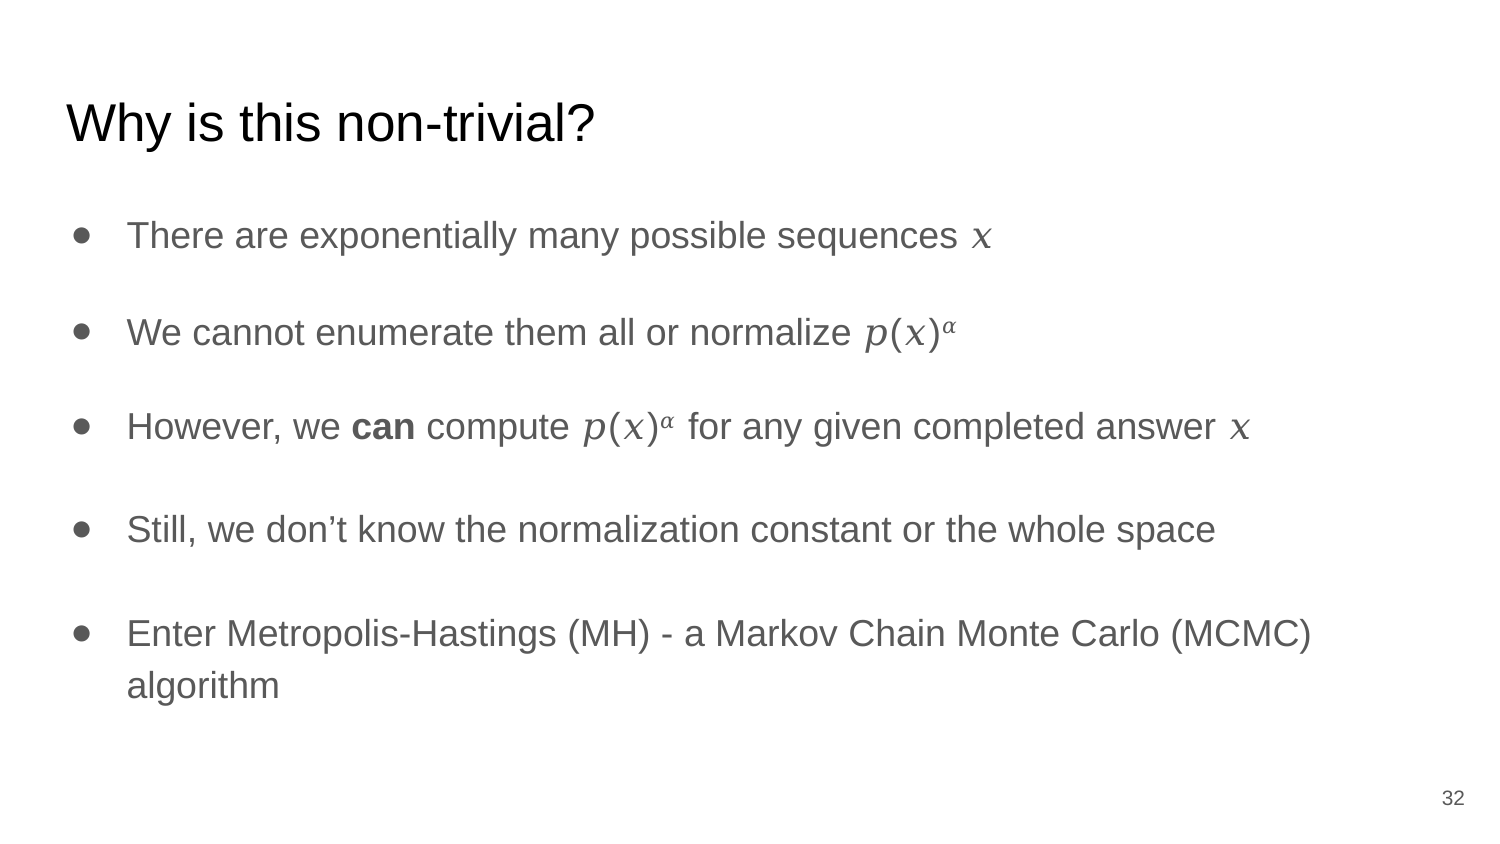

# Why is this non-trivial?
There are exponentially many possible sequences 𝑥
We cannot enumerate them all or normalize 𝑝(𝑥)𝛼
However, we can compute 𝑝(𝑥)𝛼  for any given completed answer 𝑥
Still, we don’t know the normalization constant or the whole space
Enter Metropolis-Hastings (MH) - a Markov Chain Monte Carlo (MCMC) algorithm
32